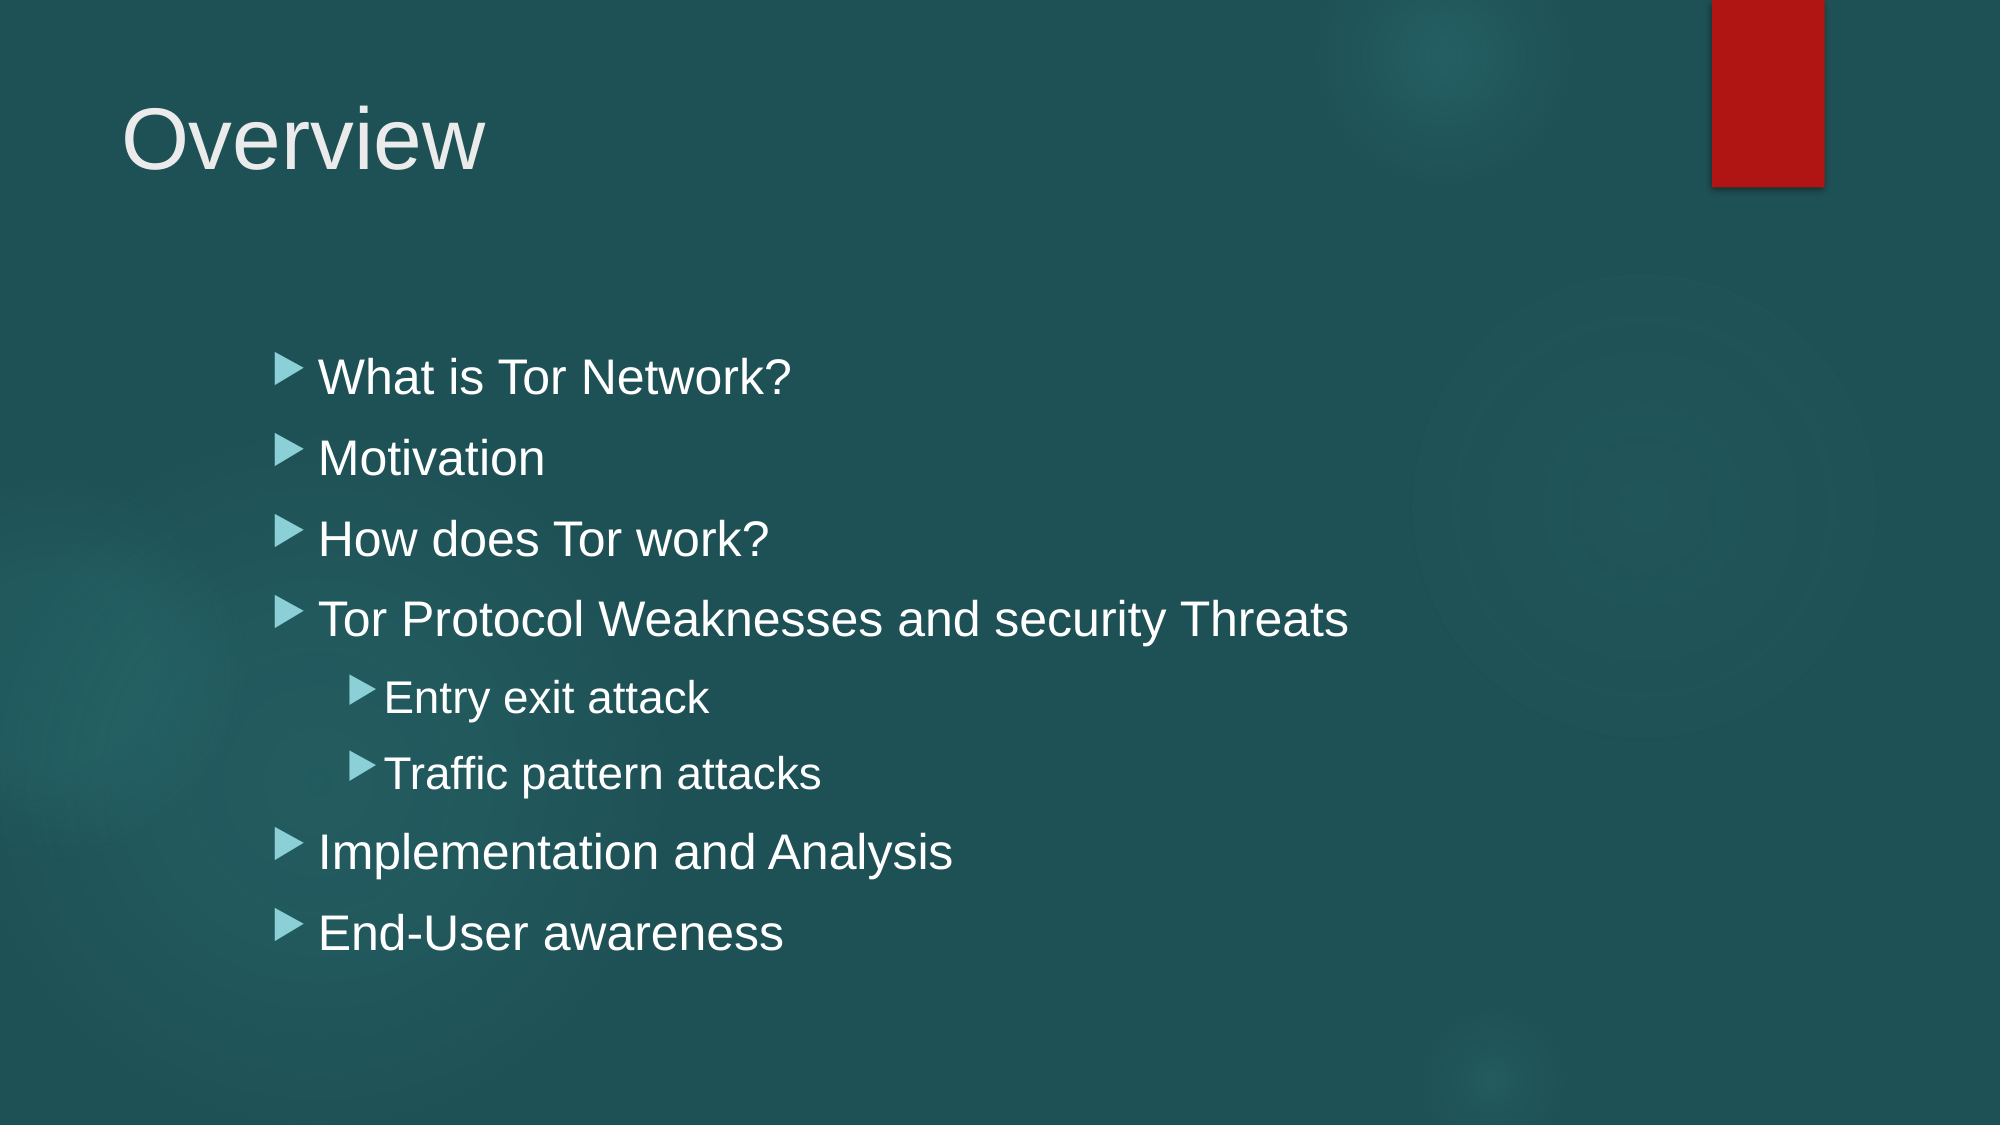

# Overview
What is Tor Network?
Motivation
How does Tor work?
Tor Protocol Weaknesses and security Threats
Entry exit attack
Traffic pattern attacks
Implementation and Analysis
End-User awareness